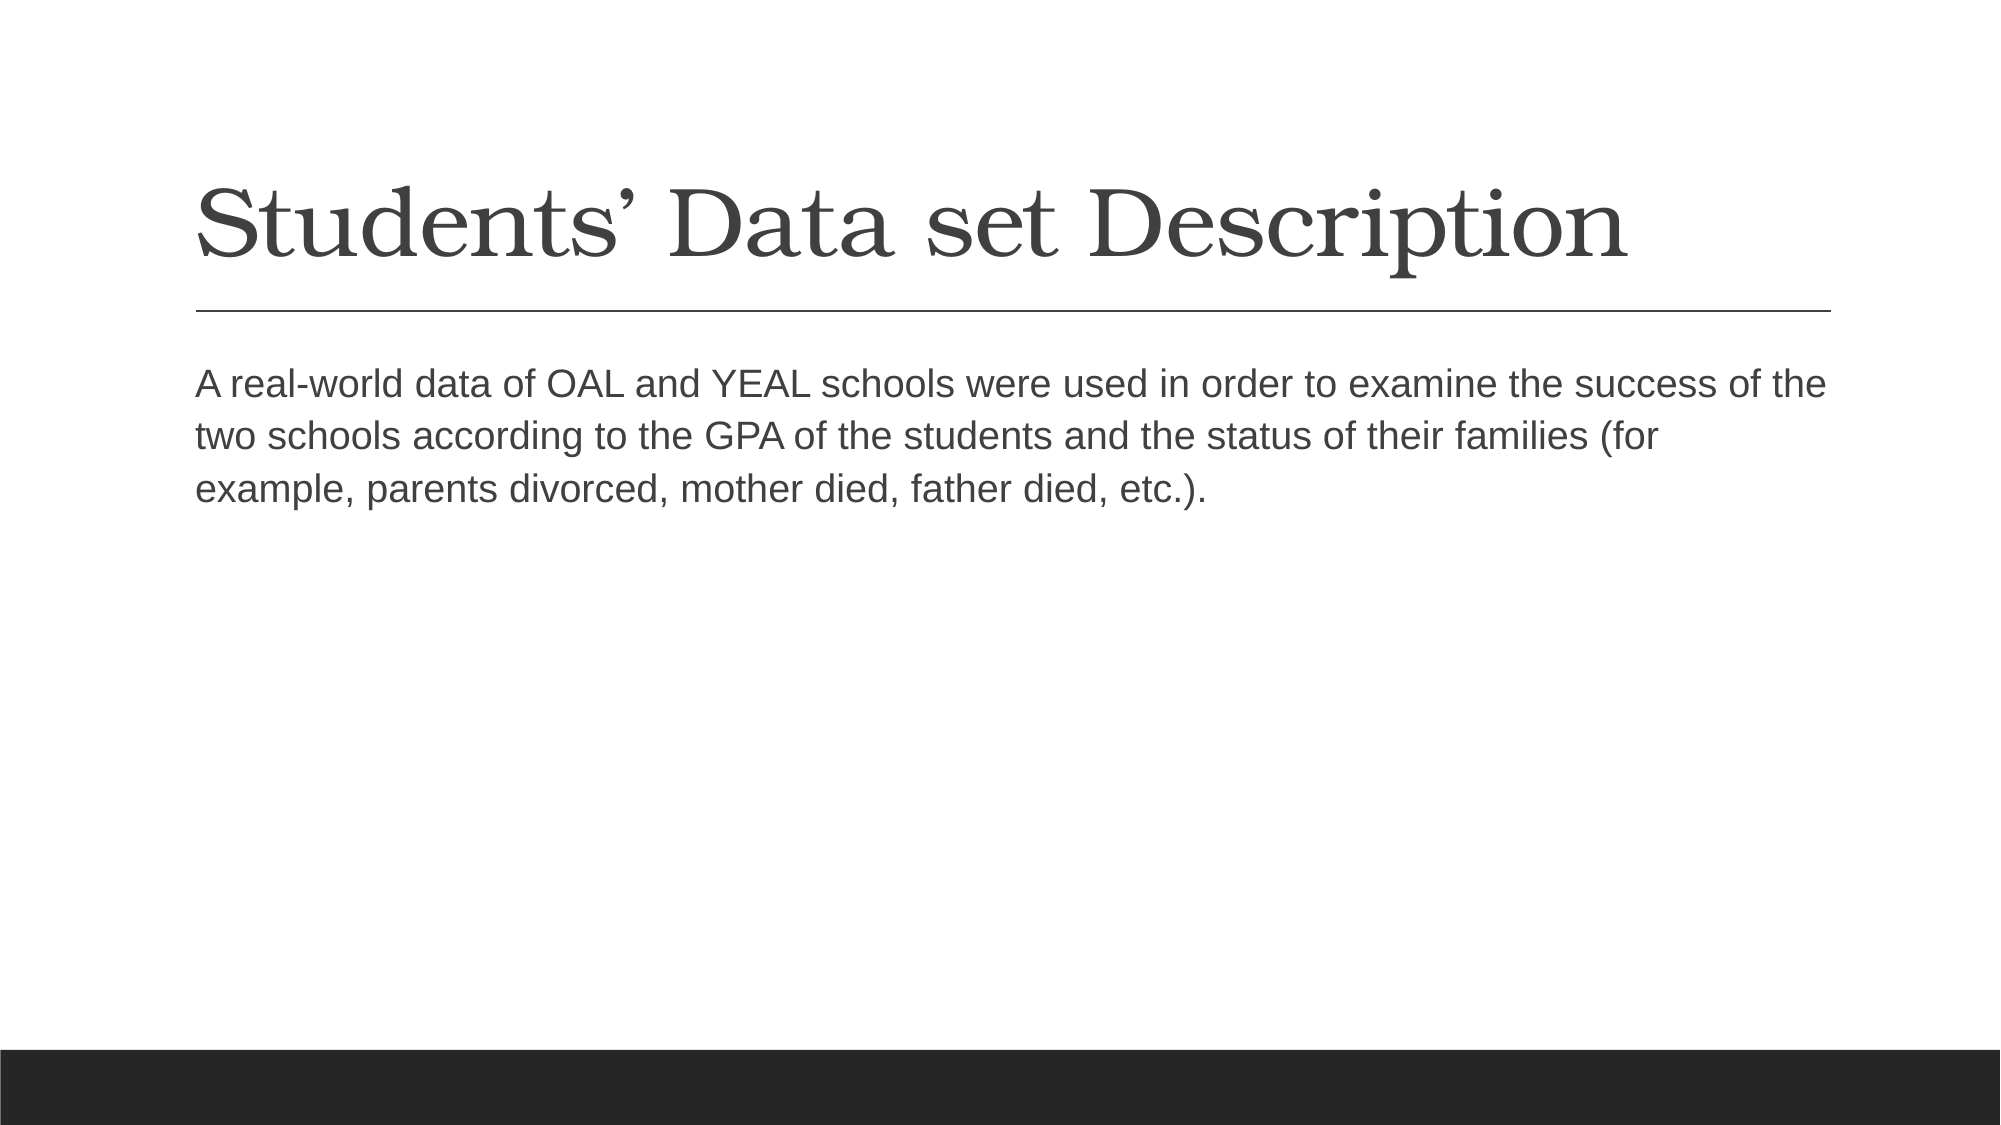

# Students’ Data set Description
A real-world data of OAL and YEAL schools were used in order to examine the success of the two schools according to the GPA of the students and the status of their families (for example, parents divorced, mother died, father died, etc.).